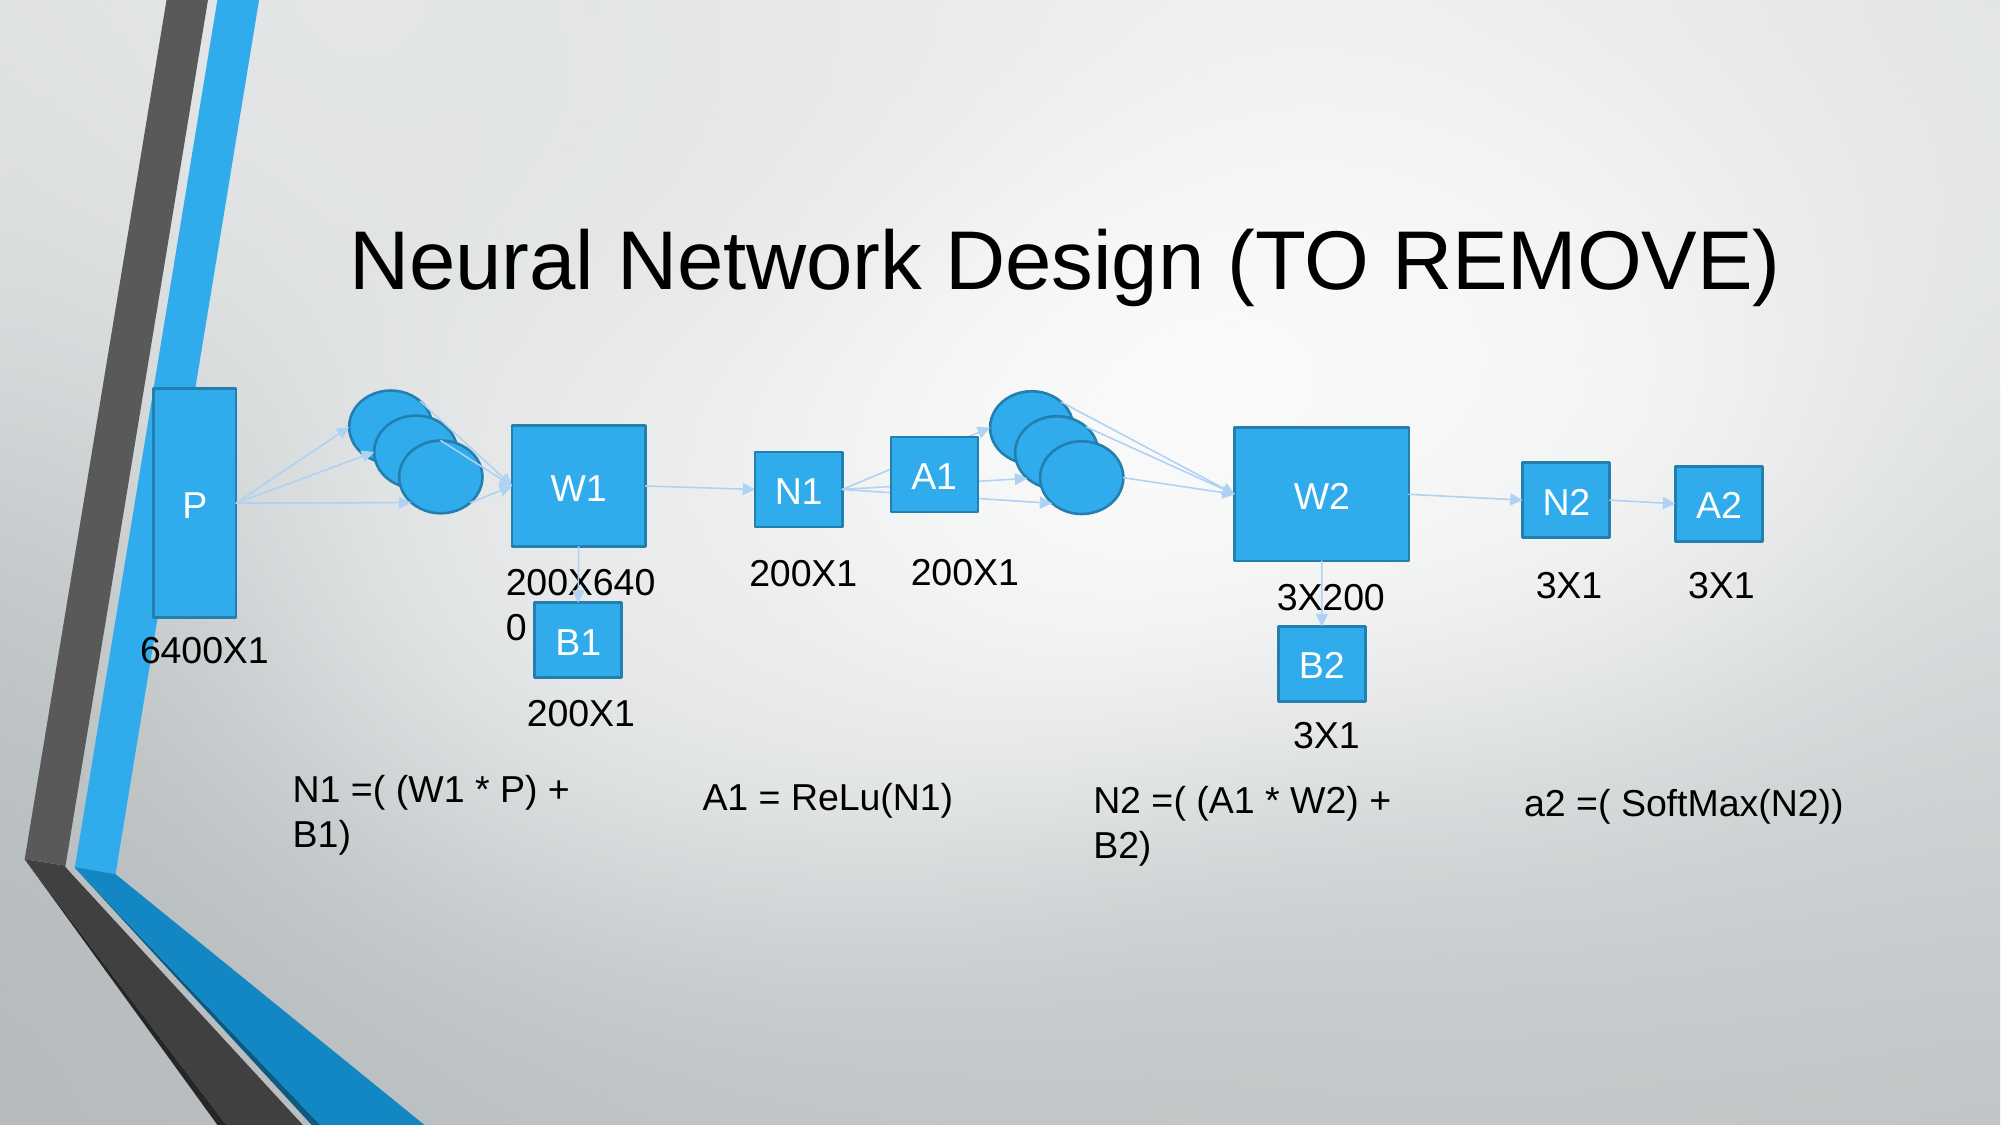

# Neural Network Design (TO REMOVE)
P

W1
W2
A1

N1
N2
A2
200X1
200X1
200X6400
3X1
3X1
3X200
B1
6400X1
B2
200X1
3X1
N1 =( (W1 * P) + B1)
A1 = ReLu(N1)
N2 =( (A1 * W2) + B2)
a2 =( SoftMax(N2))